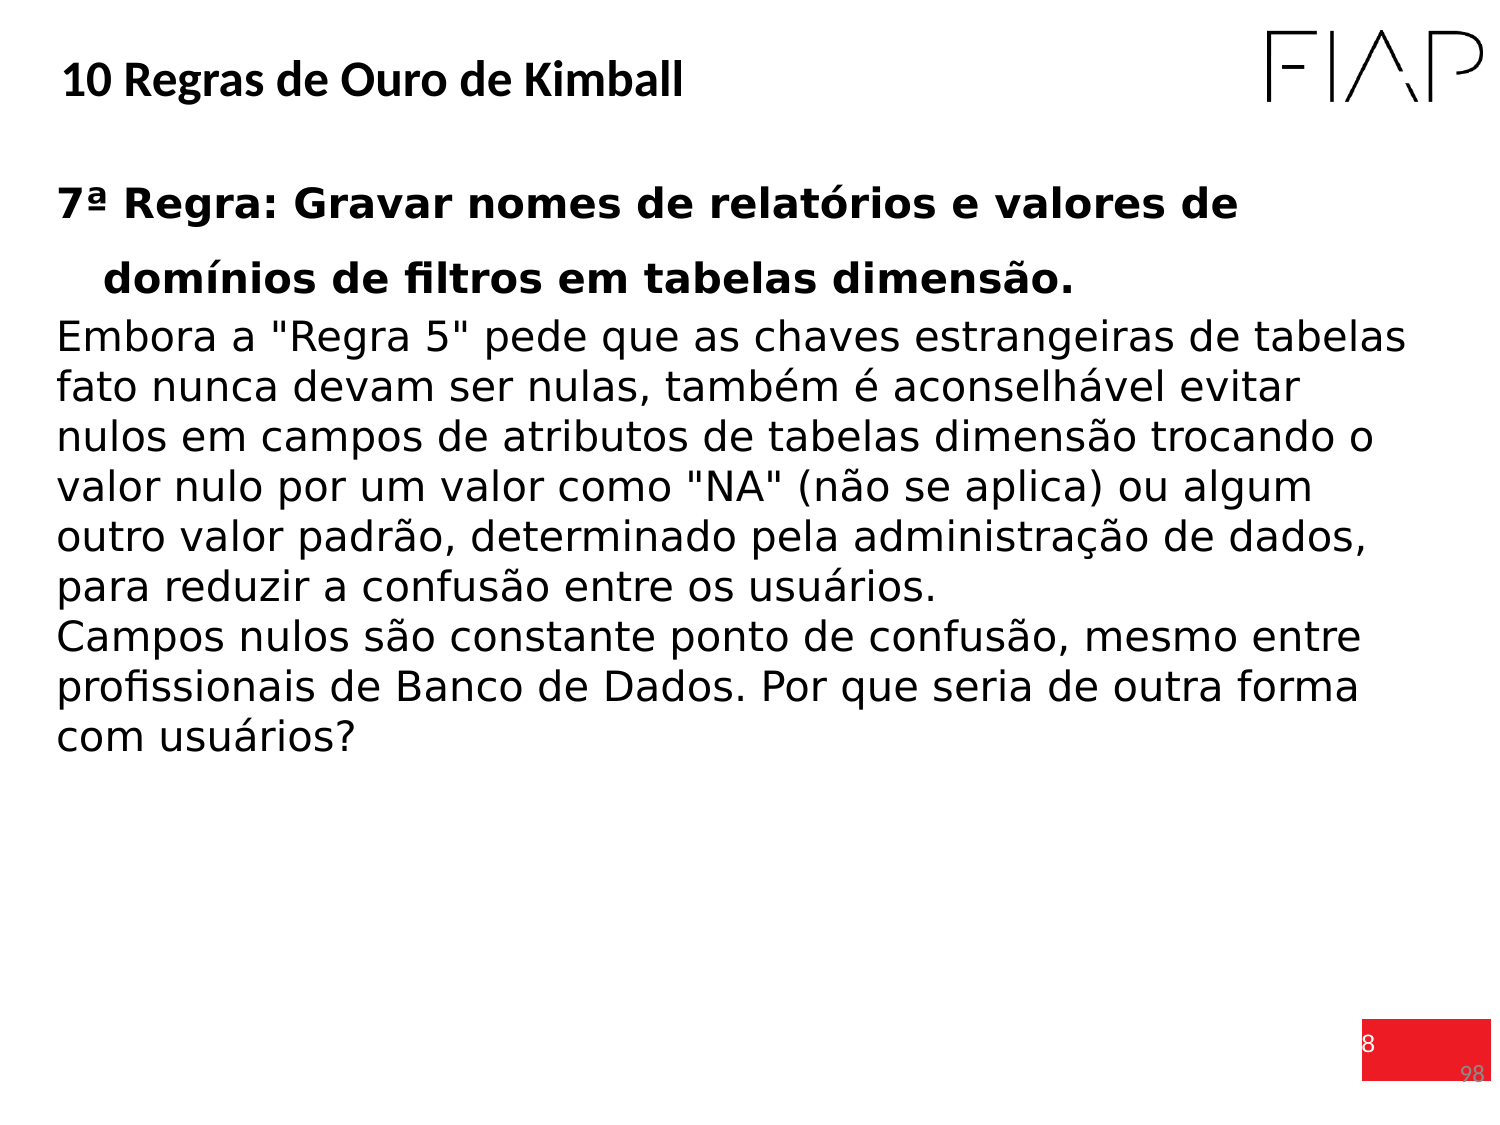

10 Regras de Ouro de Kimball
7ª Regra: Gravar nomes de relatórios e valores de domínios de filtros em tabelas dimensão.
Embora a "Regra 5" pede que as chaves estrangeiras de tabelas fato nunca devam ser nulas, também é aconselhável evitar nulos em campos de atributos de tabelas dimensão trocando o valor nulo por um valor como "NA" (não se aplica) ou algum outro valor padrão, determinado pela administração de dados, para reduzir a confusão entre os usuários.
Campos nulos são constante ponto de confusão, mesmo entre profissionais de Banco de Dados. Por que seria de outra forma com usuários?
98